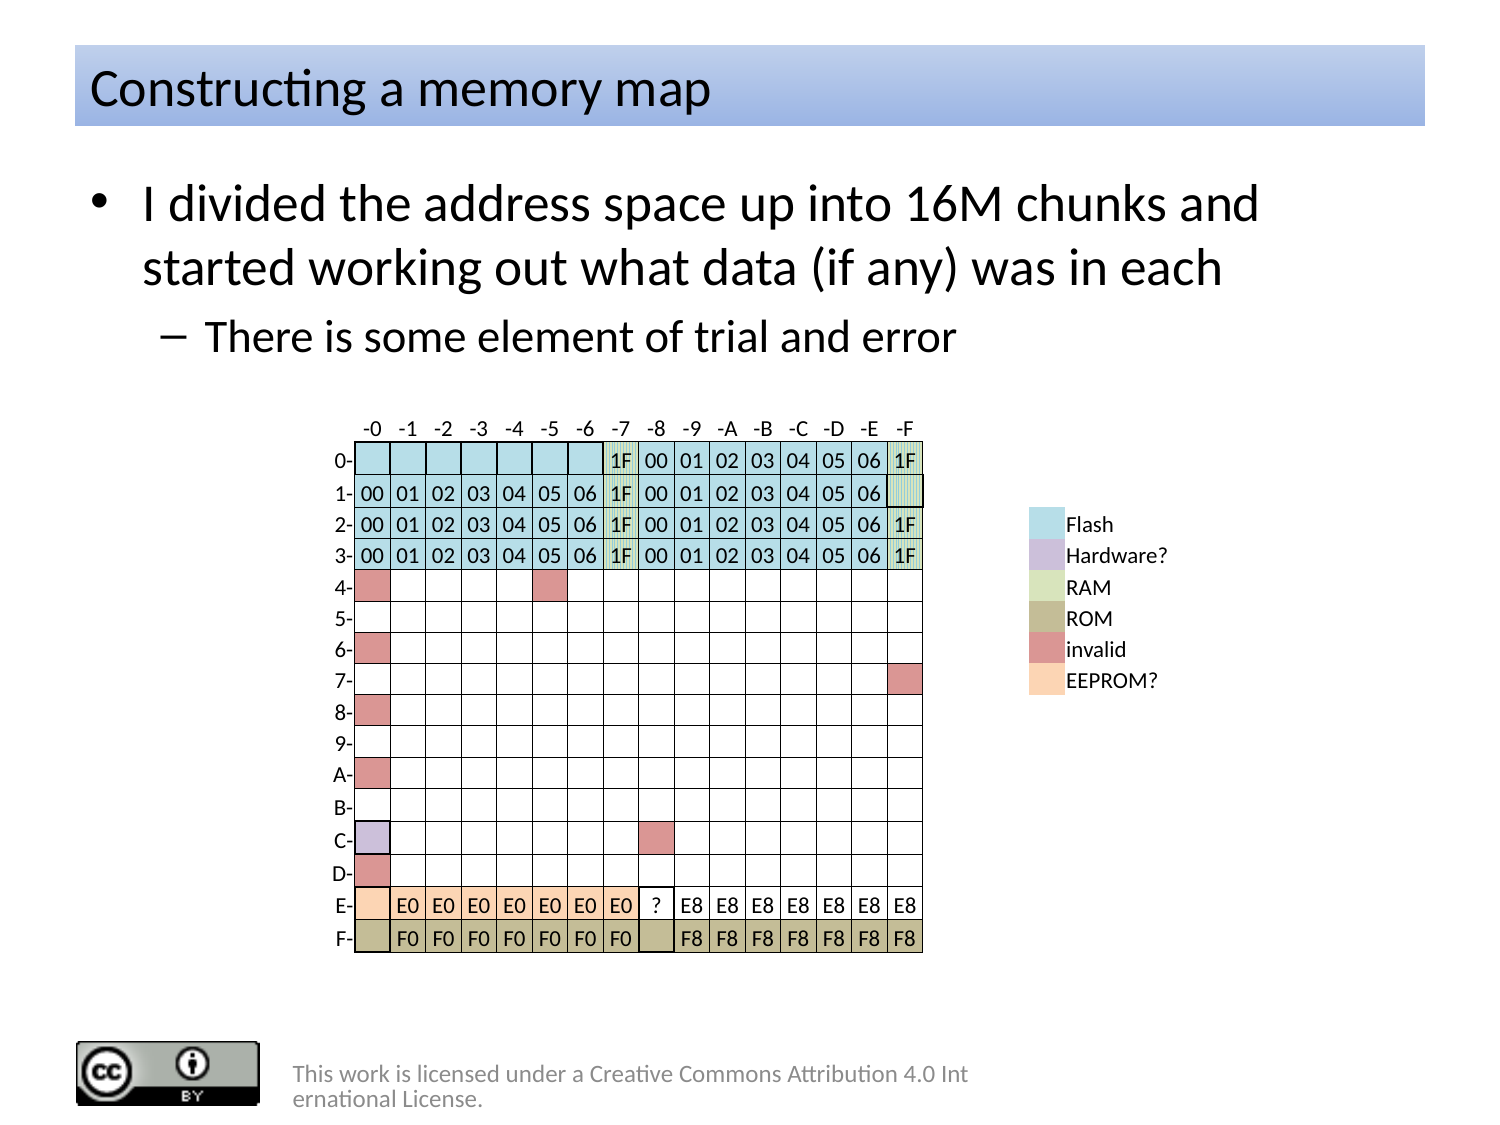

# Constructing a memory map
I divided the address space up into 16M chunks and started working out what data (if any) was in each
There is some element of trial and error

|  | -0 | -1 | -2 | -3 | -4 | -5 | -6 | -7 | -8 | -9 | -A | -B | -C | -D | -E | -F |  |  |  |  |  |
| --- | --- | --- | --- | --- | --- | --- | --- | --- | --- | --- | --- | --- | --- | --- | --- | --- | --- | --- | --- | --- | --- |
| 0- |  |  |  |  |  |  |  | 1F | 00 | 01 | 02 | 03 | 04 | 05 | 06 | 1F |  |  |  |  |  |
| 1- | 00 | 01 | 02 | 03 | 04 | 05 | 06 | 1F | 00 | 01 | 02 | 03 | 04 | 05 | 06 |  |  |  |  |  |  |
| 2- | 00 | 01 | 02 | 03 | 04 | 05 | 06 | 1F | 00 | 01 | 02 | 03 | 04 | 05 | 06 | 1F |  |  |  |  | Flash |
| 3- | 00 | 01 | 02 | 03 | 04 | 05 | 06 | 1F | 00 | 01 | 02 | 03 | 04 | 05 | 06 | 1F |  |  |  |  | Hardware? |
| 4- |  |  |  |  |  |  |  |  |  |  |  |  |  |  |  |  |  |  |  |  | RAM |
| 5- |  |  |  |  |  |  |  |  |  |  |  |  |  |  |  |  |  |  |  |  | ROM |
| 6- |  |  |  |  |  |  |  |  |  |  |  |  |  |  |  |  |  |  |  |  | invalid |
| 7- |  |  |  |  |  |  |  |  |  |  |  |  |  |  |  |  |  |  |  |  | EEPROM? |
| 8- |  |  |  |  |  |  |  |  |  |  |  |  |  |  |  |  |  |  |  |  |  |
| 9- |  |  |  |  |  |  |  |  |  |  |  |  |  |  |  |  |  |  |  |  |  |
| A- |  |  |  |  |  |  |  |  |  |  |  |  |  |  |  |  |  |  |  |  |  |
| B- |  |  |  |  |  |  |  |  |  |  |  |  |  |  |  |  |  |  |  |  |  |
| C- |  |  |  |  |  |  |  |  |  |  |  |  |  |  |  |  |  |  |  |  |  |
| D- |  |  |  |  |  |  |  |  |  |  |  |  |  |  |  |  |  |  |  |  |  |
| E- |  | E0 | E0 | E0 | E0 | E0 | E0 | E0 | ? | E8 | E8 | E8 | E8 | E8 | E8 | E8 |  |  |  |  |  |
| F- |  | F0 | F0 | F0 | F0 | F0 | F0 | F0 |  | F8 | F8 | F8 | F8 | F8 | F8 | F8 |  |  |  |  |  |
This work is licensed under a Creative Commons Attribution 4.0 International License.